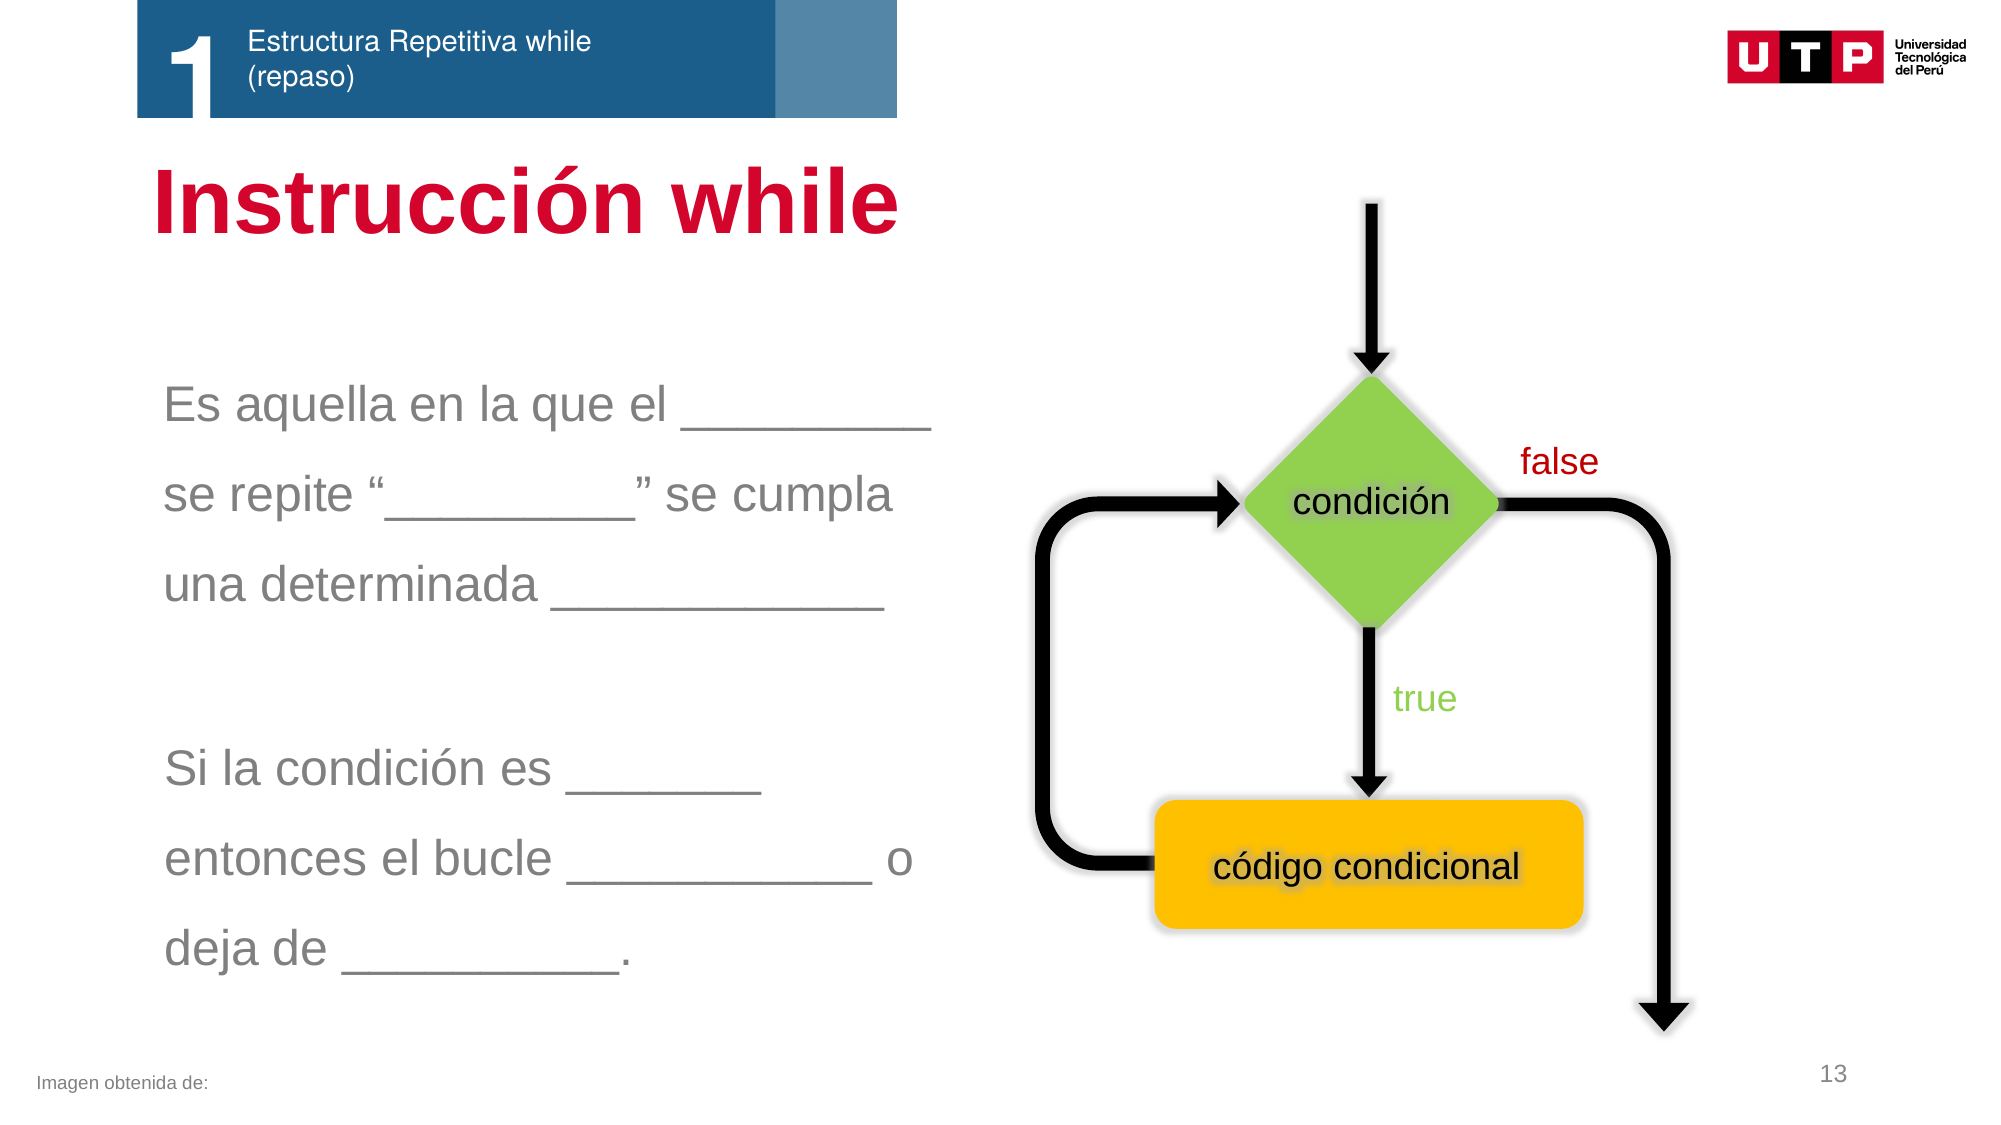

1

Estructura Repetitiva while
(repaso)
# Instrucción while

false
condición

true

código condicional
Es aquella en la que el _________ se repite “_________” se cumpla una determinada ____________
Si la condición es _______ entonces el bucle ___________ o deja de __________.
13
Imagen obtenida de: